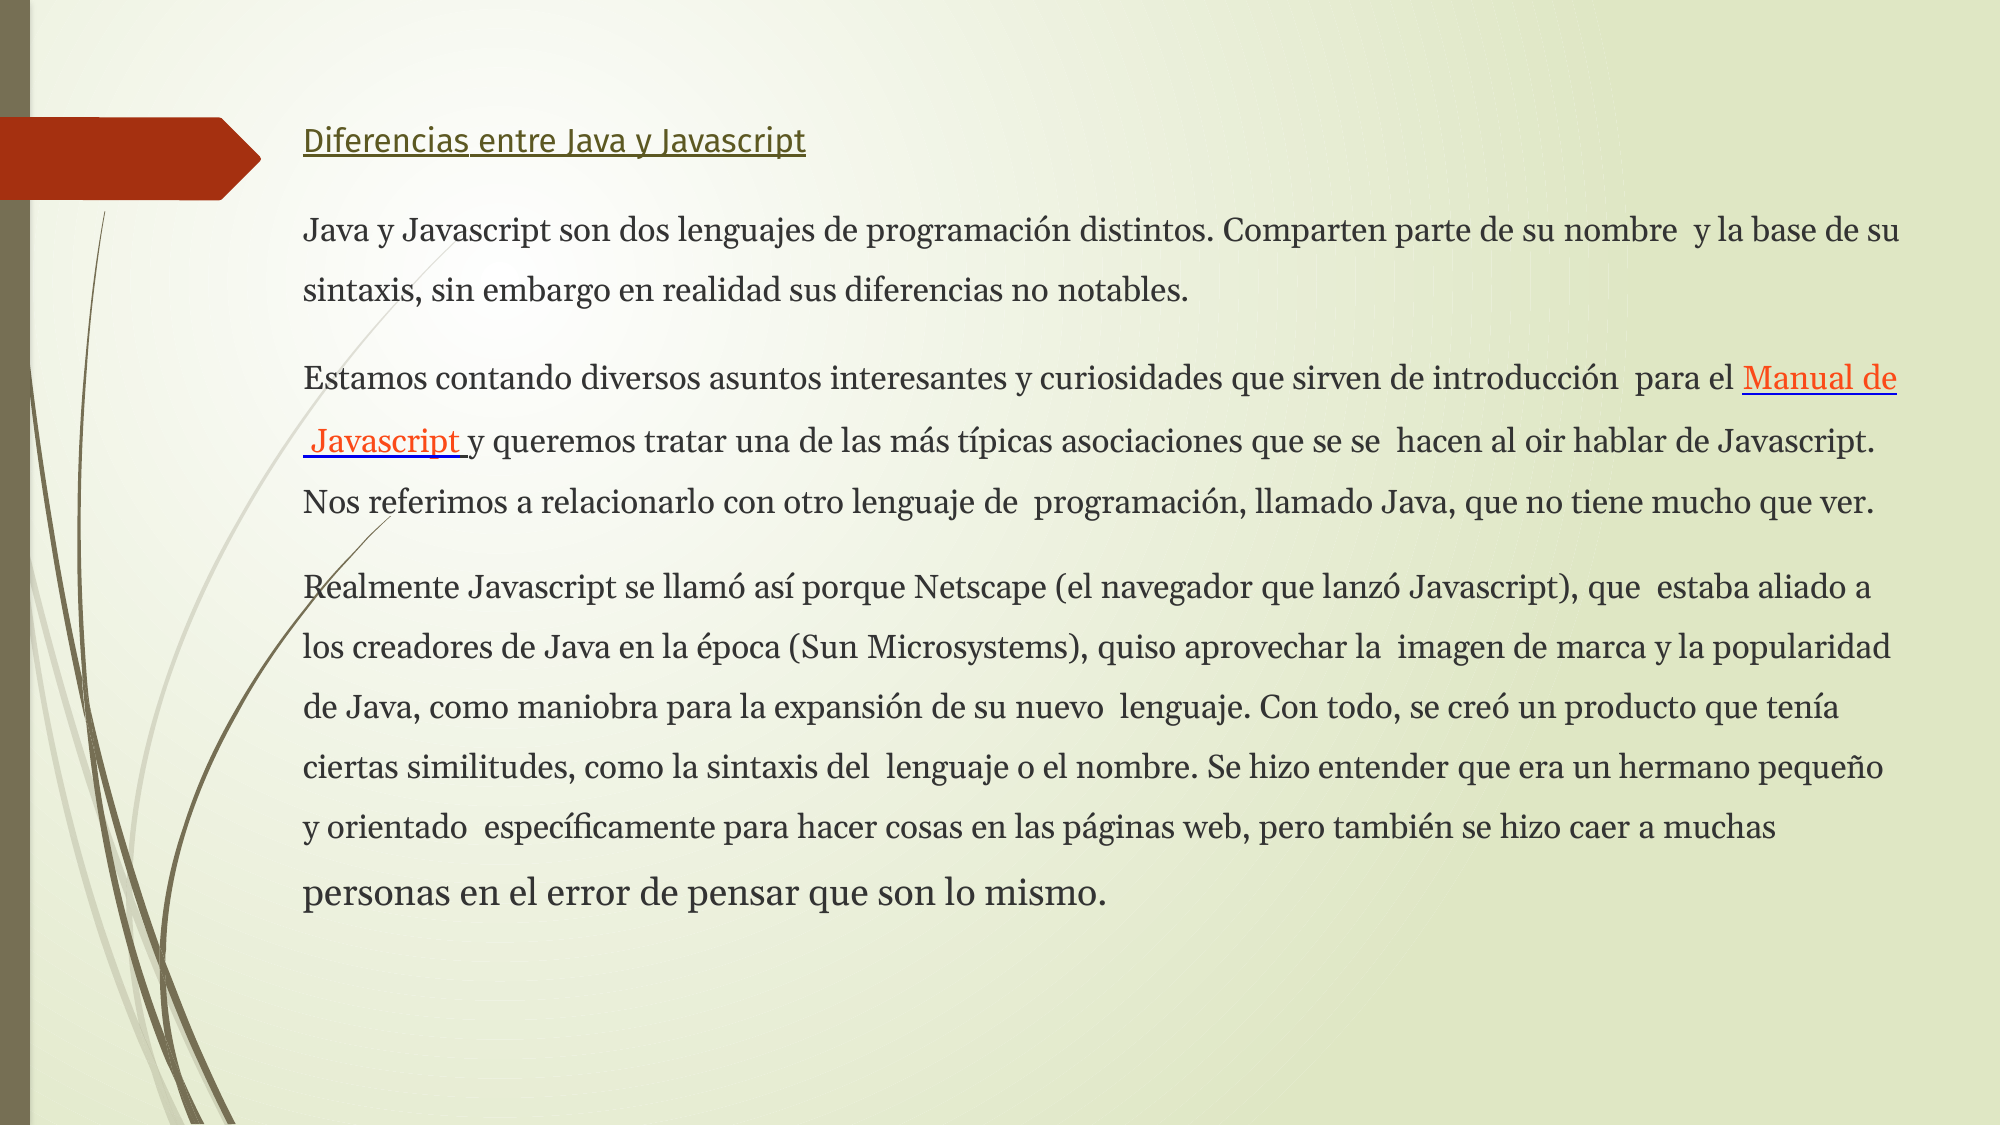

Diferencias entre Java y Javascript
Java y Javascript son dos lenguajes de programación distintos. Comparten parte de su nombre  y la base de su sintaxis, sin embargo en realidad sus diferencias no notables.
Estamos contando diversos asuntos interesantes y curiosidades que sirven de introducción  para el Manual de Javascript y queremos tratar una de las más típicas asociaciones que se se  hacen al oir hablar de Javascript. Nos referimos a relacionarlo con otro lenguaje de  programación, llamado Java, que no tiene mucho que ver.
Realmente Javascript se llamó así porque Netscape (el navegador que lanzó Javascript), que  estaba aliado a los creadores de Java en la época (Sun Microsystems), quiso aprovechar la  imagen de marca y la popularidad de Java, como maniobra para la expansión de su nuevo  lenguaje. Con todo, se creó un producto que tenía ciertas similitudes, como la sintaxis del  lenguaje o el nombre. Se hizo entender que era un hermano pequeño y orientado  específicamente para hacer cosas en las páginas web, pero también se hizo caer a muchas  personas en el error de pensar que son lo mismo.